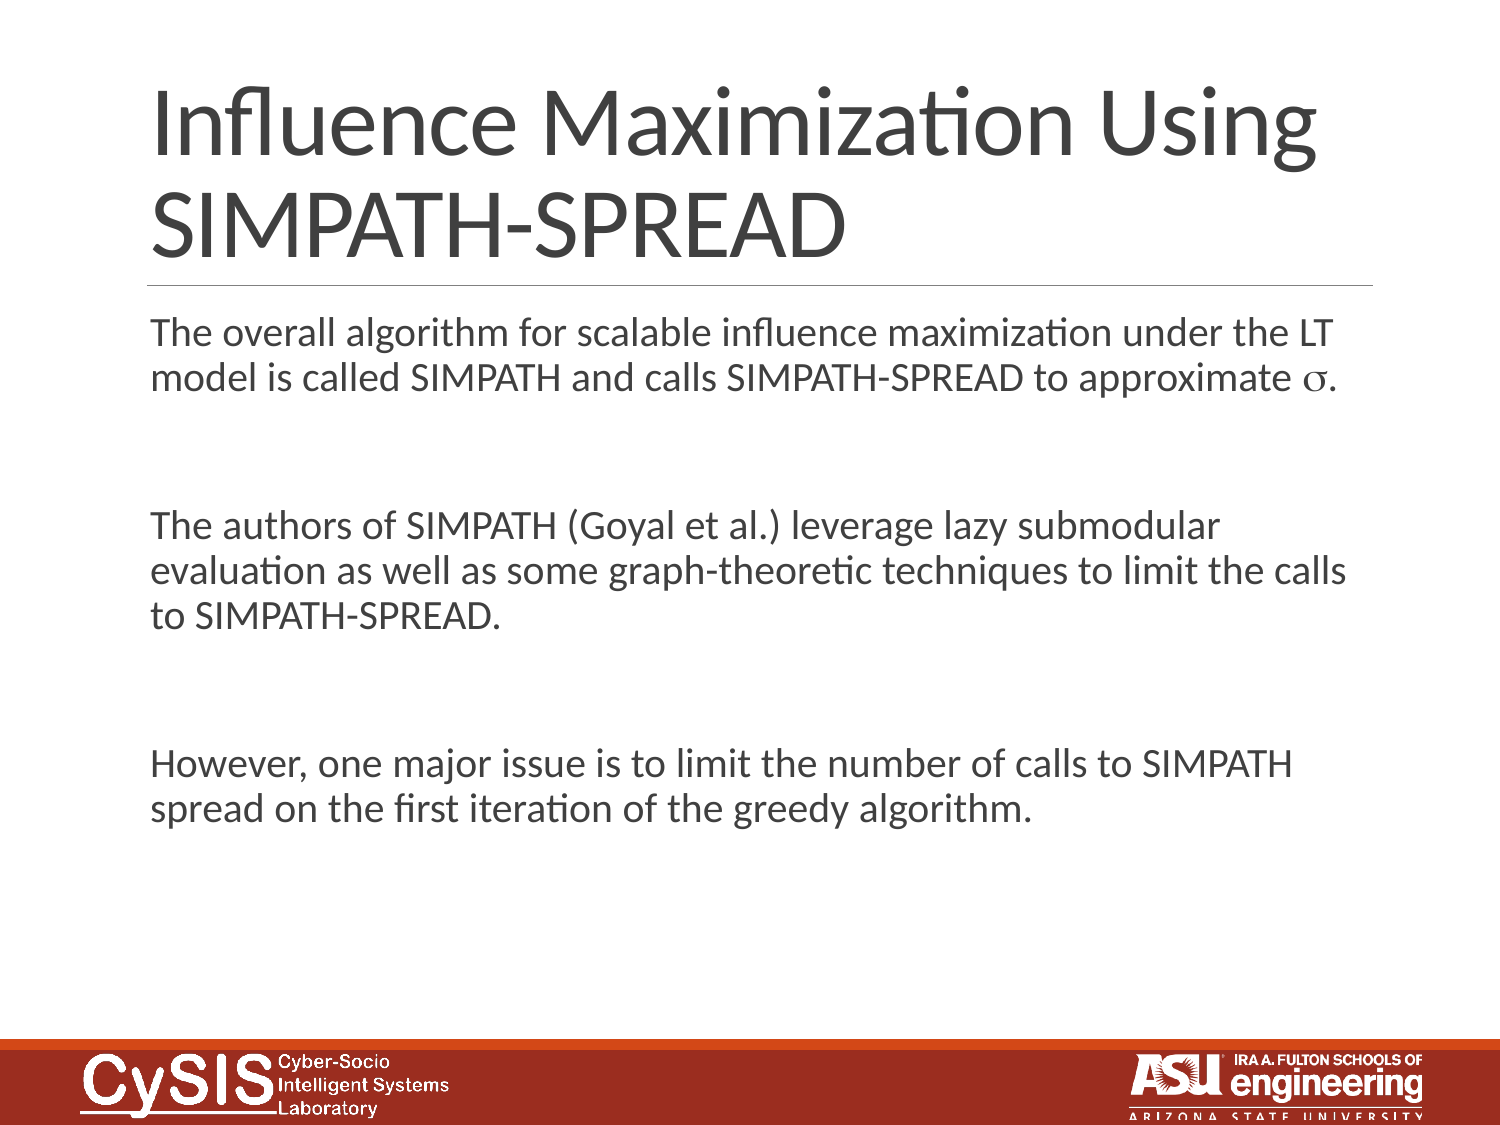

# Influence Maximization Using SIMPATH-SPREAD
The overall algorithm for scalable influence maximization under the LT model is called SIMPATH and calls SIMPATH-SPREAD to approximate σ.

The authors of SIMPATH (Goyal et al.) leverage lazy submodular evaluation as well as some graph-theoretic techniques to limit the calls to SIMPATH-SPREAD.

However, one major issue is to limit the number of calls to SIMPATH spread on the first iteration of the greedy algorithm.